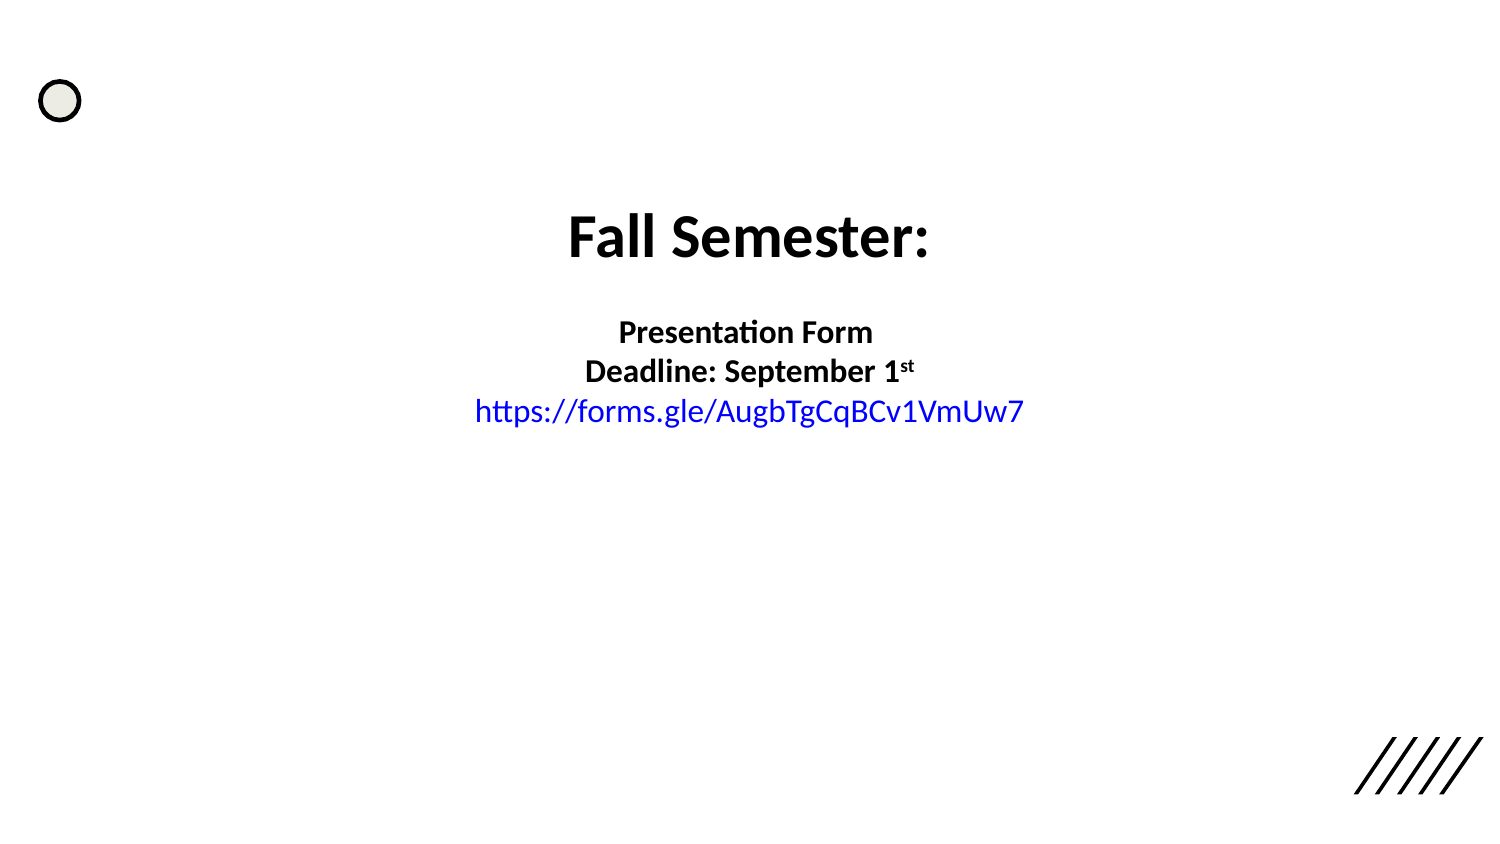

# Fall Semester:

Presentation Form
Deadline: September 1st
https://forms.gle/AugbTgCqBCv1VmUw7